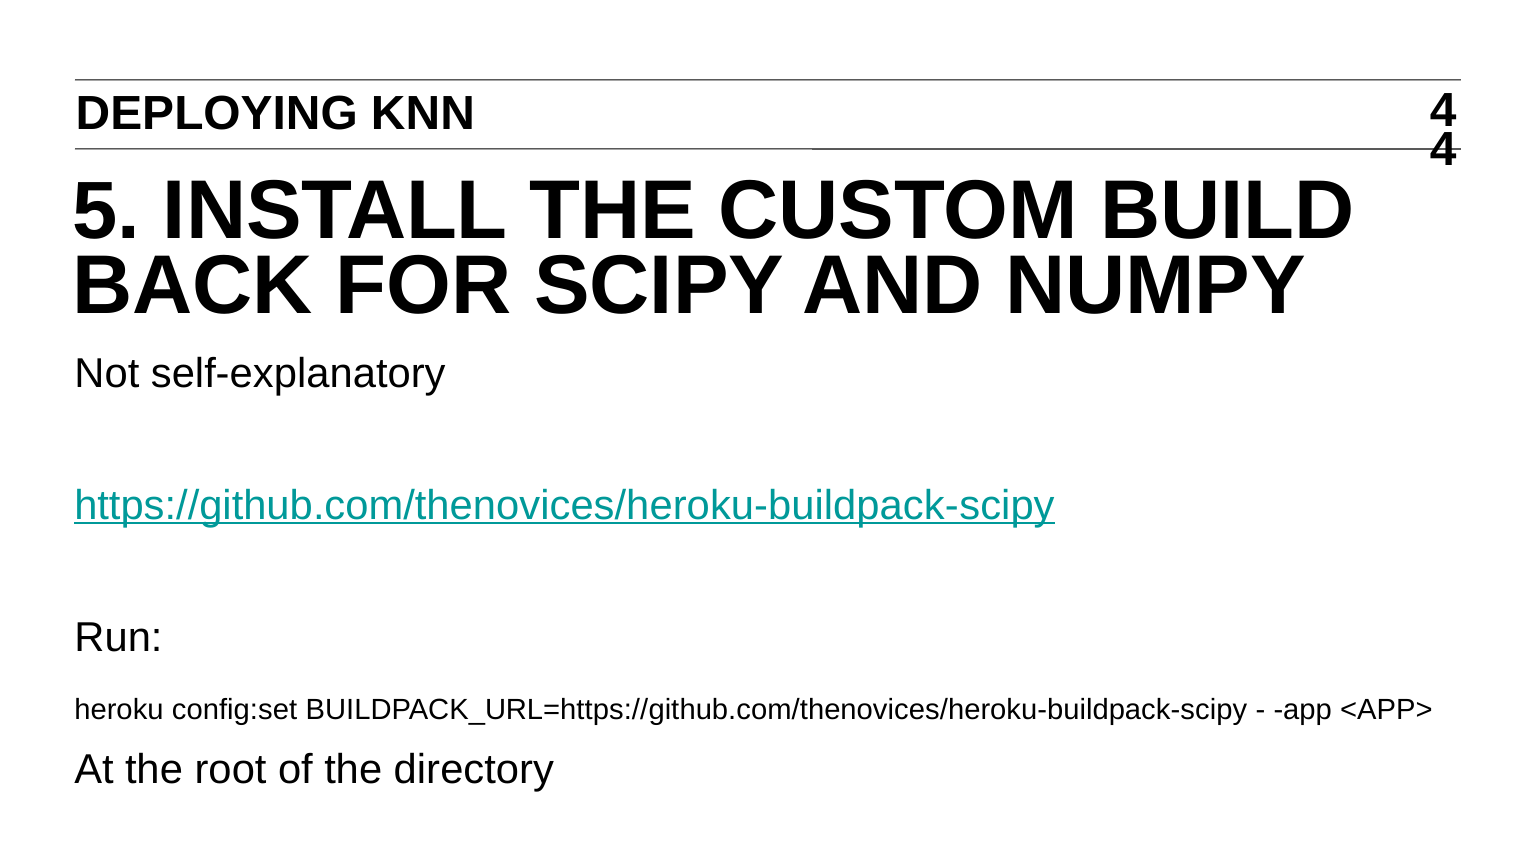

Deploying knn
44
# 5. Install the custom build back for scipy and numpy
Not self-explanatory

https://github.com/thenovices/heroku-buildpack-scipy

Run:
heroku config:set BUILDPACK_URL=https://github.com/thenovices/heroku-buildpack-scipy - -app <APP>
At the root of the directory